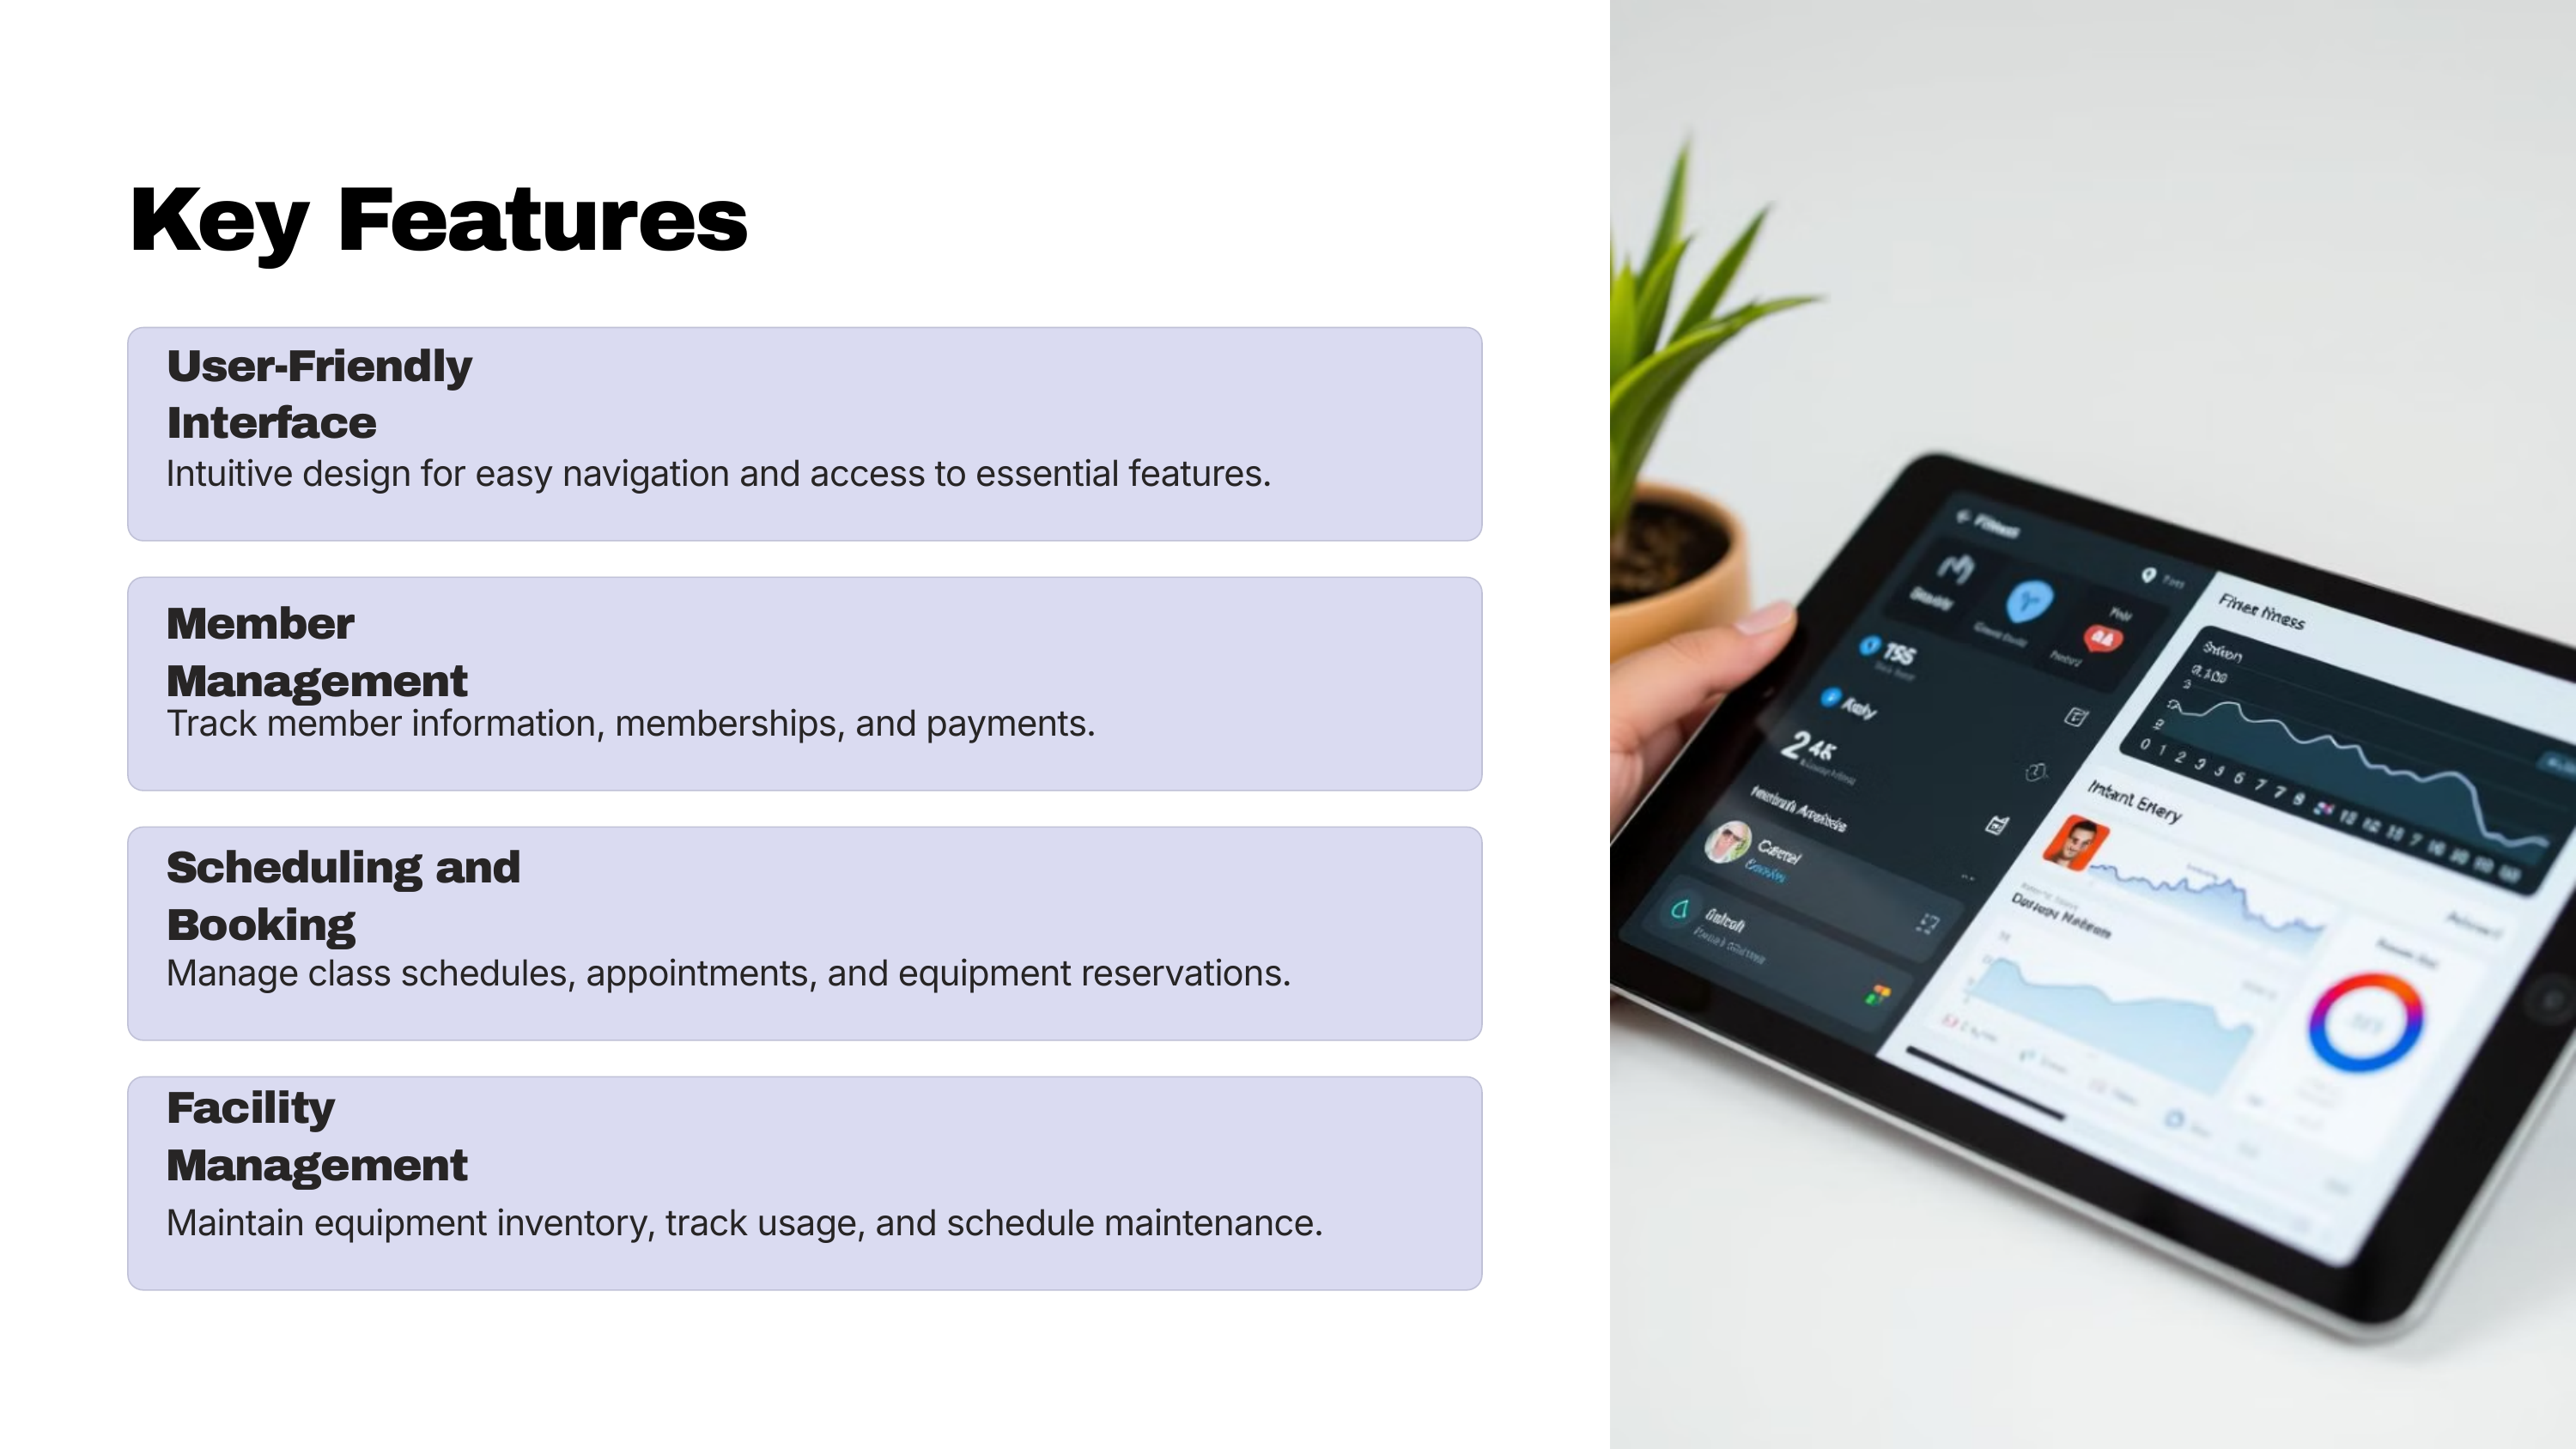

Key Features

User-Friendly Interface

Intuitive design for easy navigation and access to essential features.

Member Management

Track member information, memberships, and payments.

Scheduling and Booking

Manage class schedules, appointments, and equipment reservations.

Facility Management

Maintain equipment inventory, track usage, and schedule maintenance.